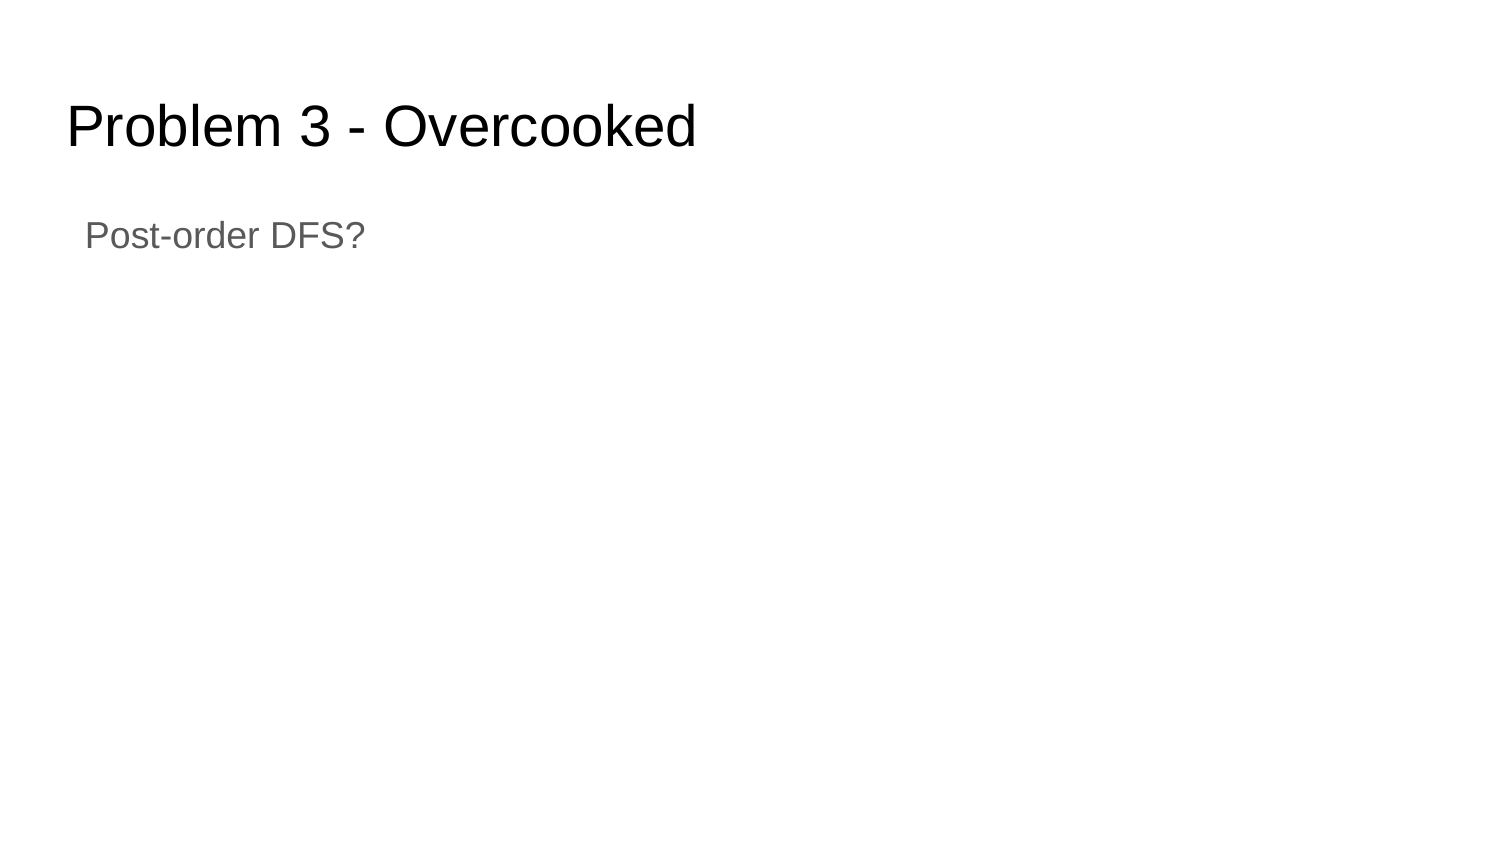

# Problem 3 - Overcooked
Post-order DFS?